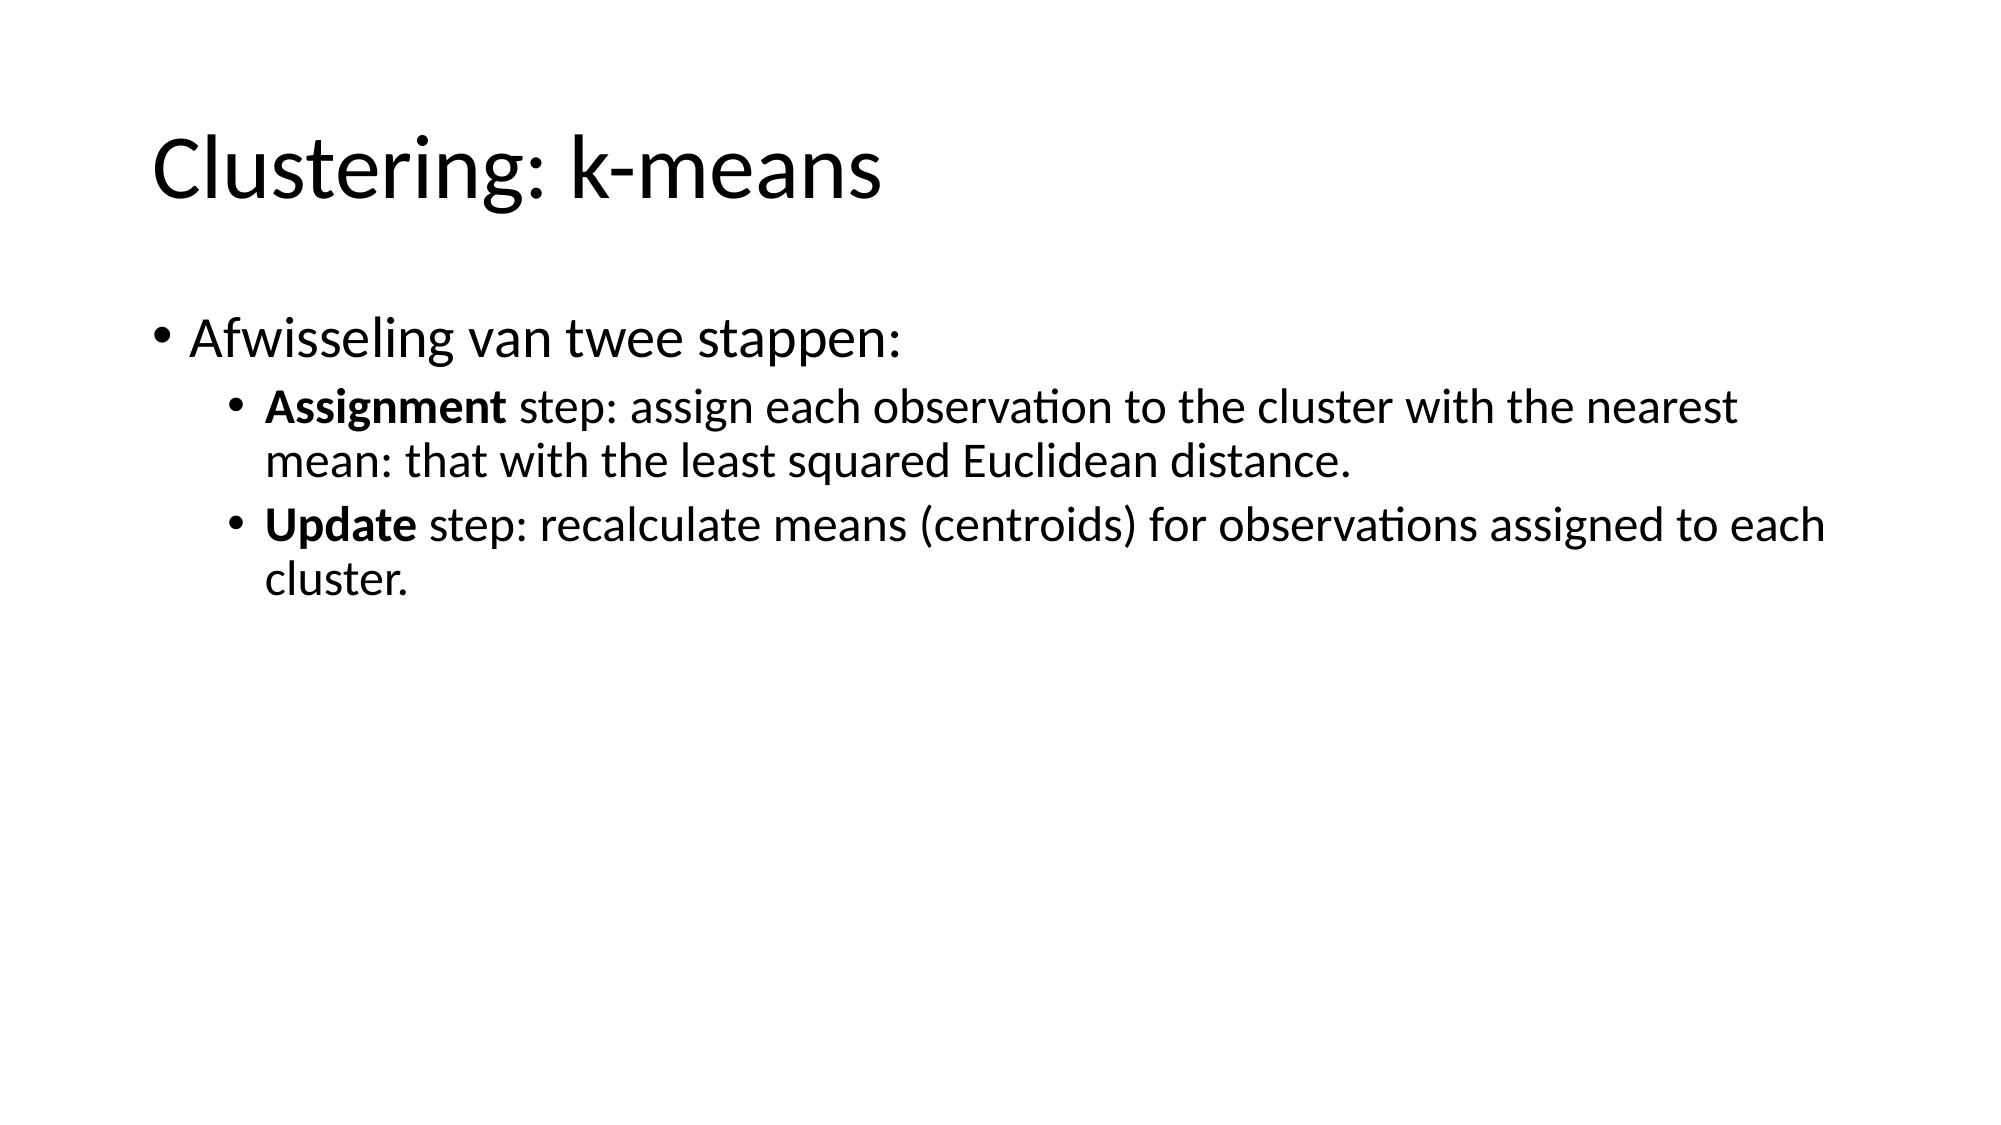

# Clustering: k-means
Afwisseling van twee stappen:
Assignment step: assign each observation to the cluster with the nearest mean: that with the least squared Euclidean distance.
Update step: recalculate means (centroids) for observations assigned to each cluster.